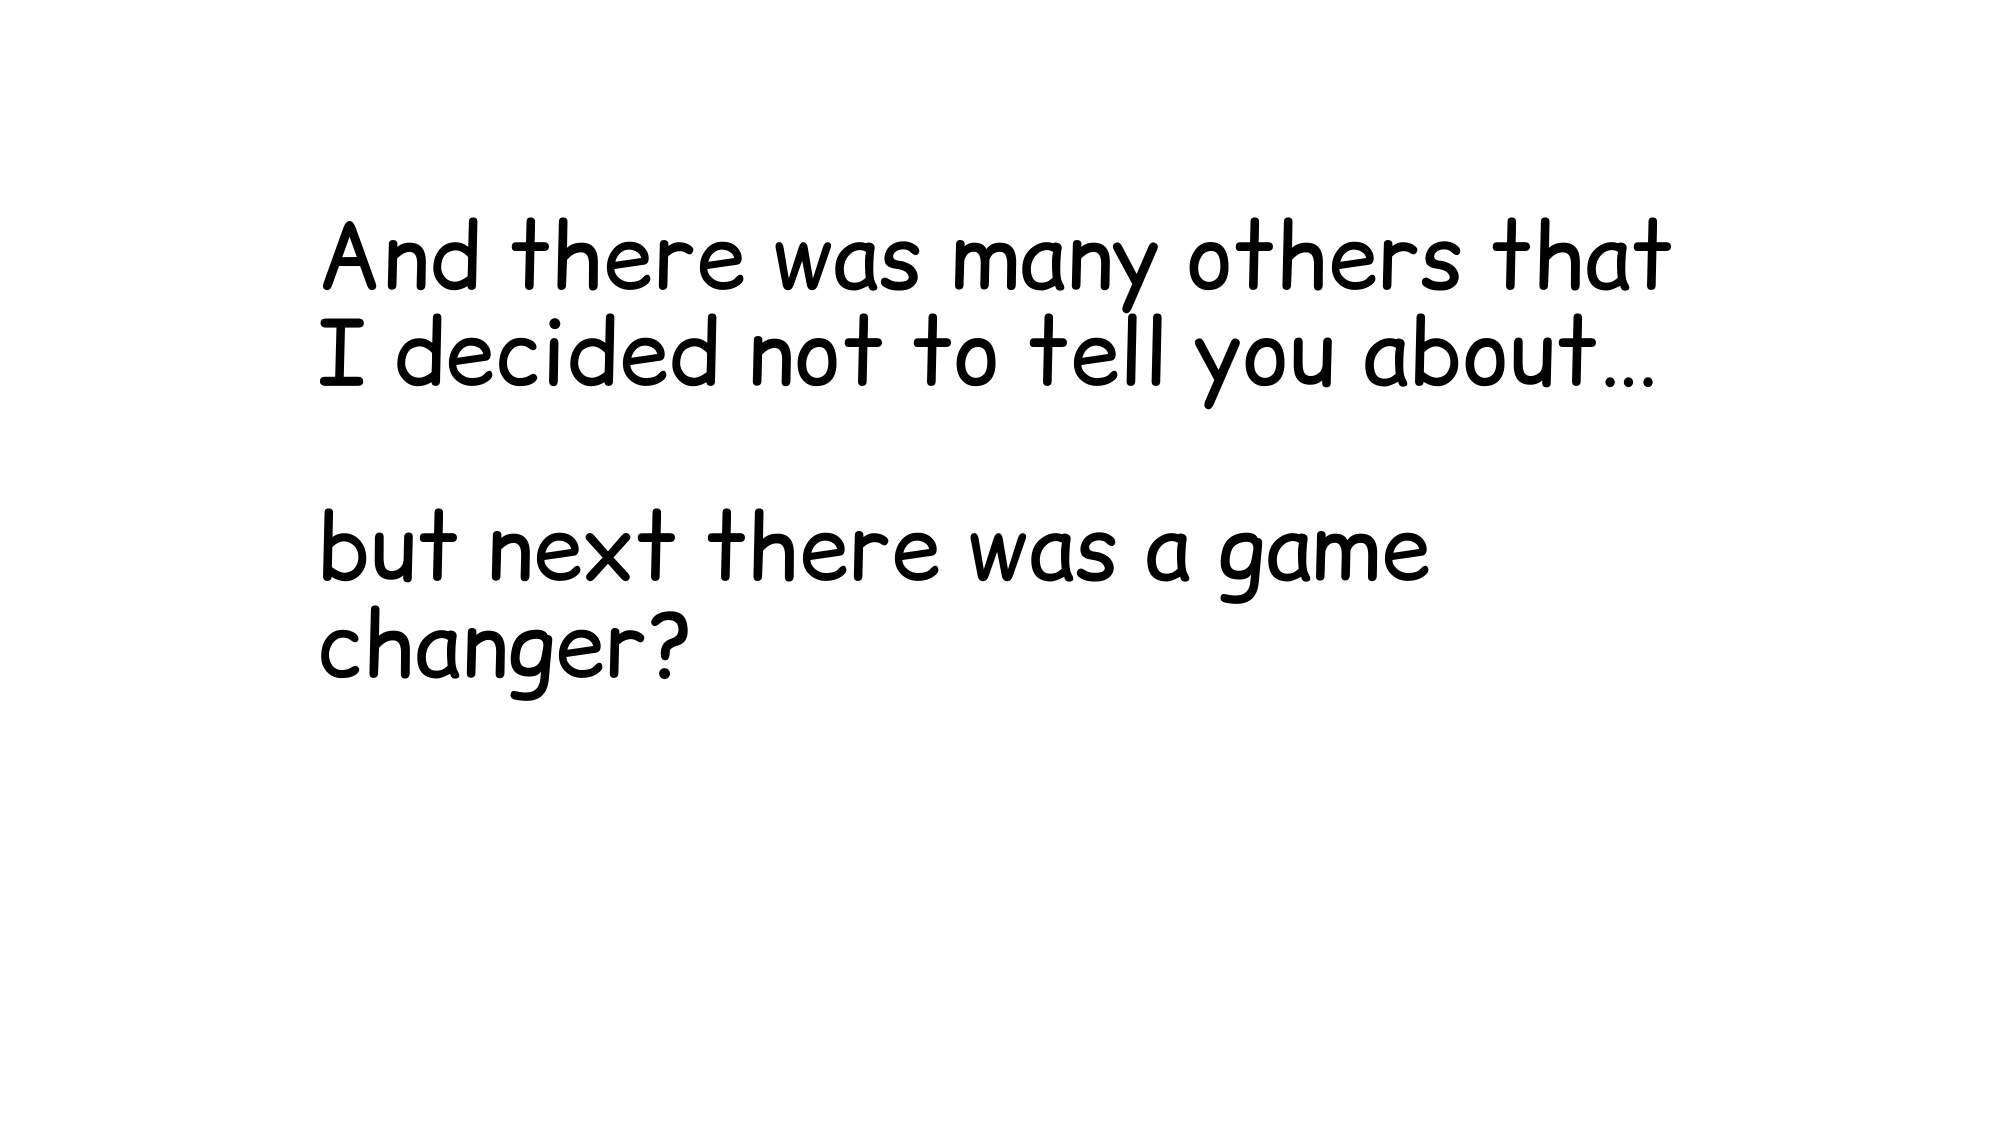

# And there was many others that I decided not to tell you about… but next there was a game changer?